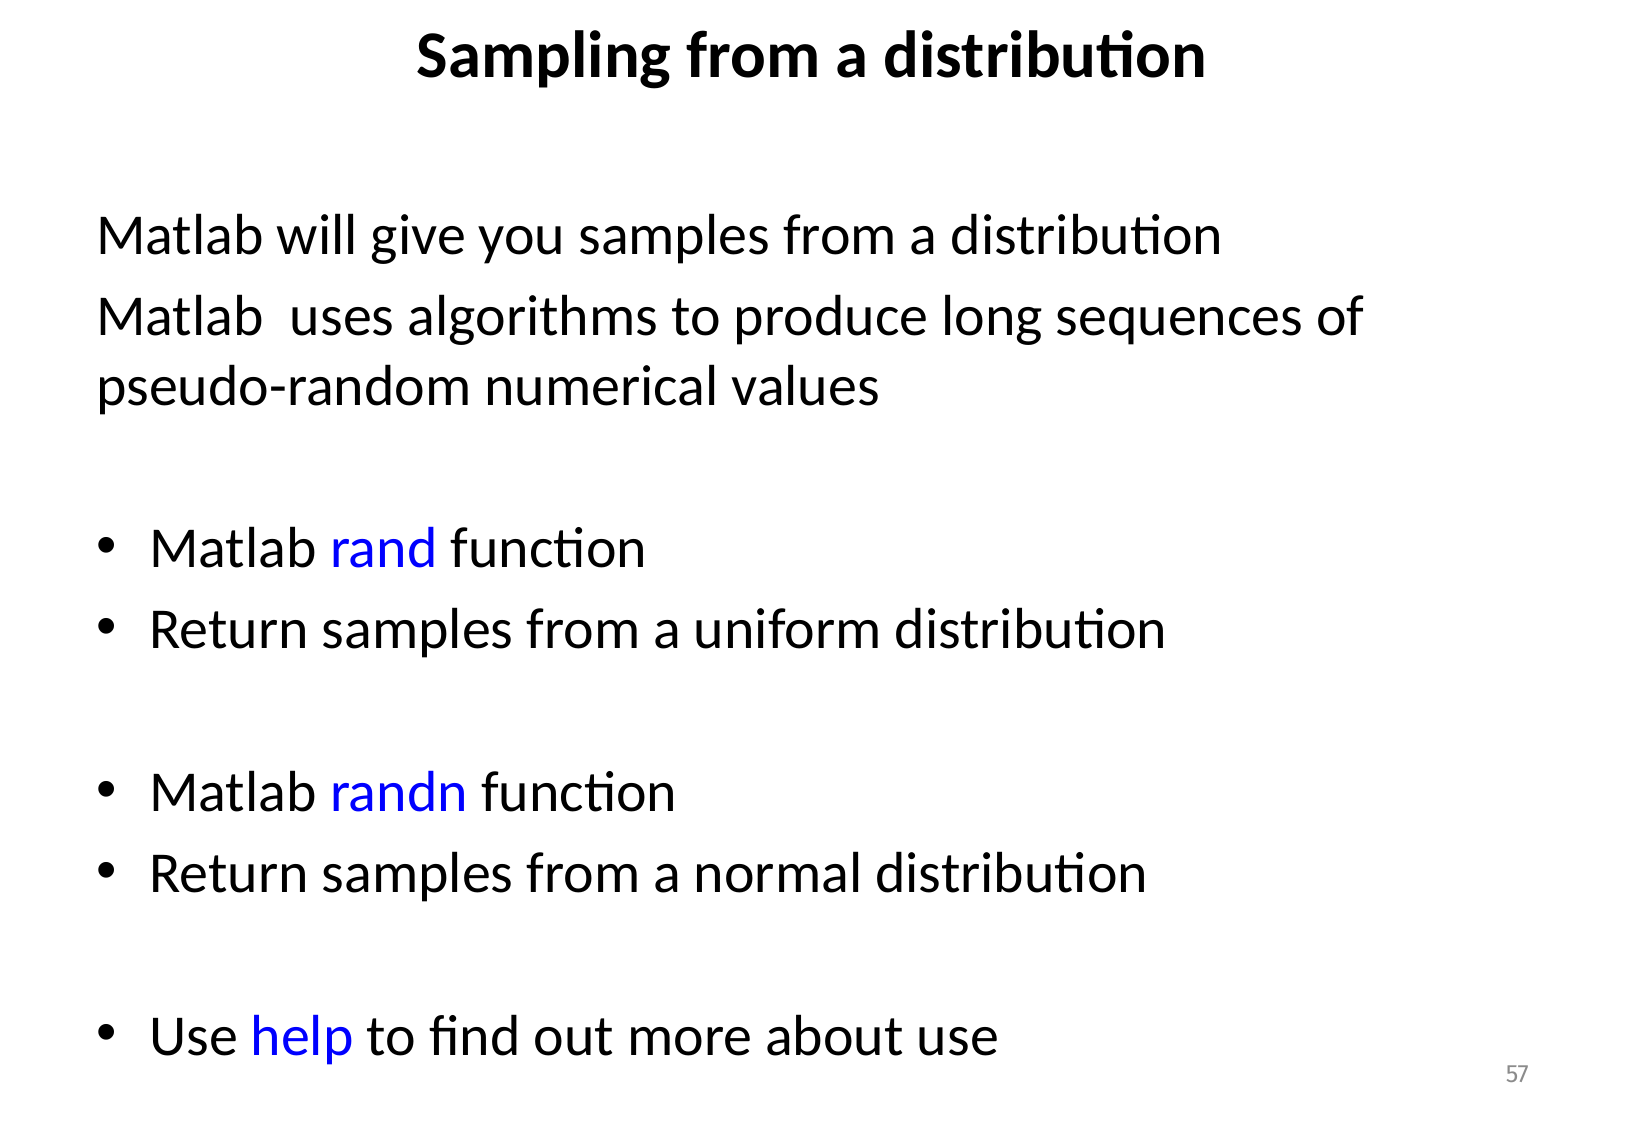

Sampling from a distribution
Matlab will give you samples from a distribution
Matlab  uses algorithms to produce long sequences of pseudo-random numerical values

Matlab rand function
Return samples from a uniform distribution

Matlab randn function
Return samples from a normal distribution

Use help to find out more about use

57